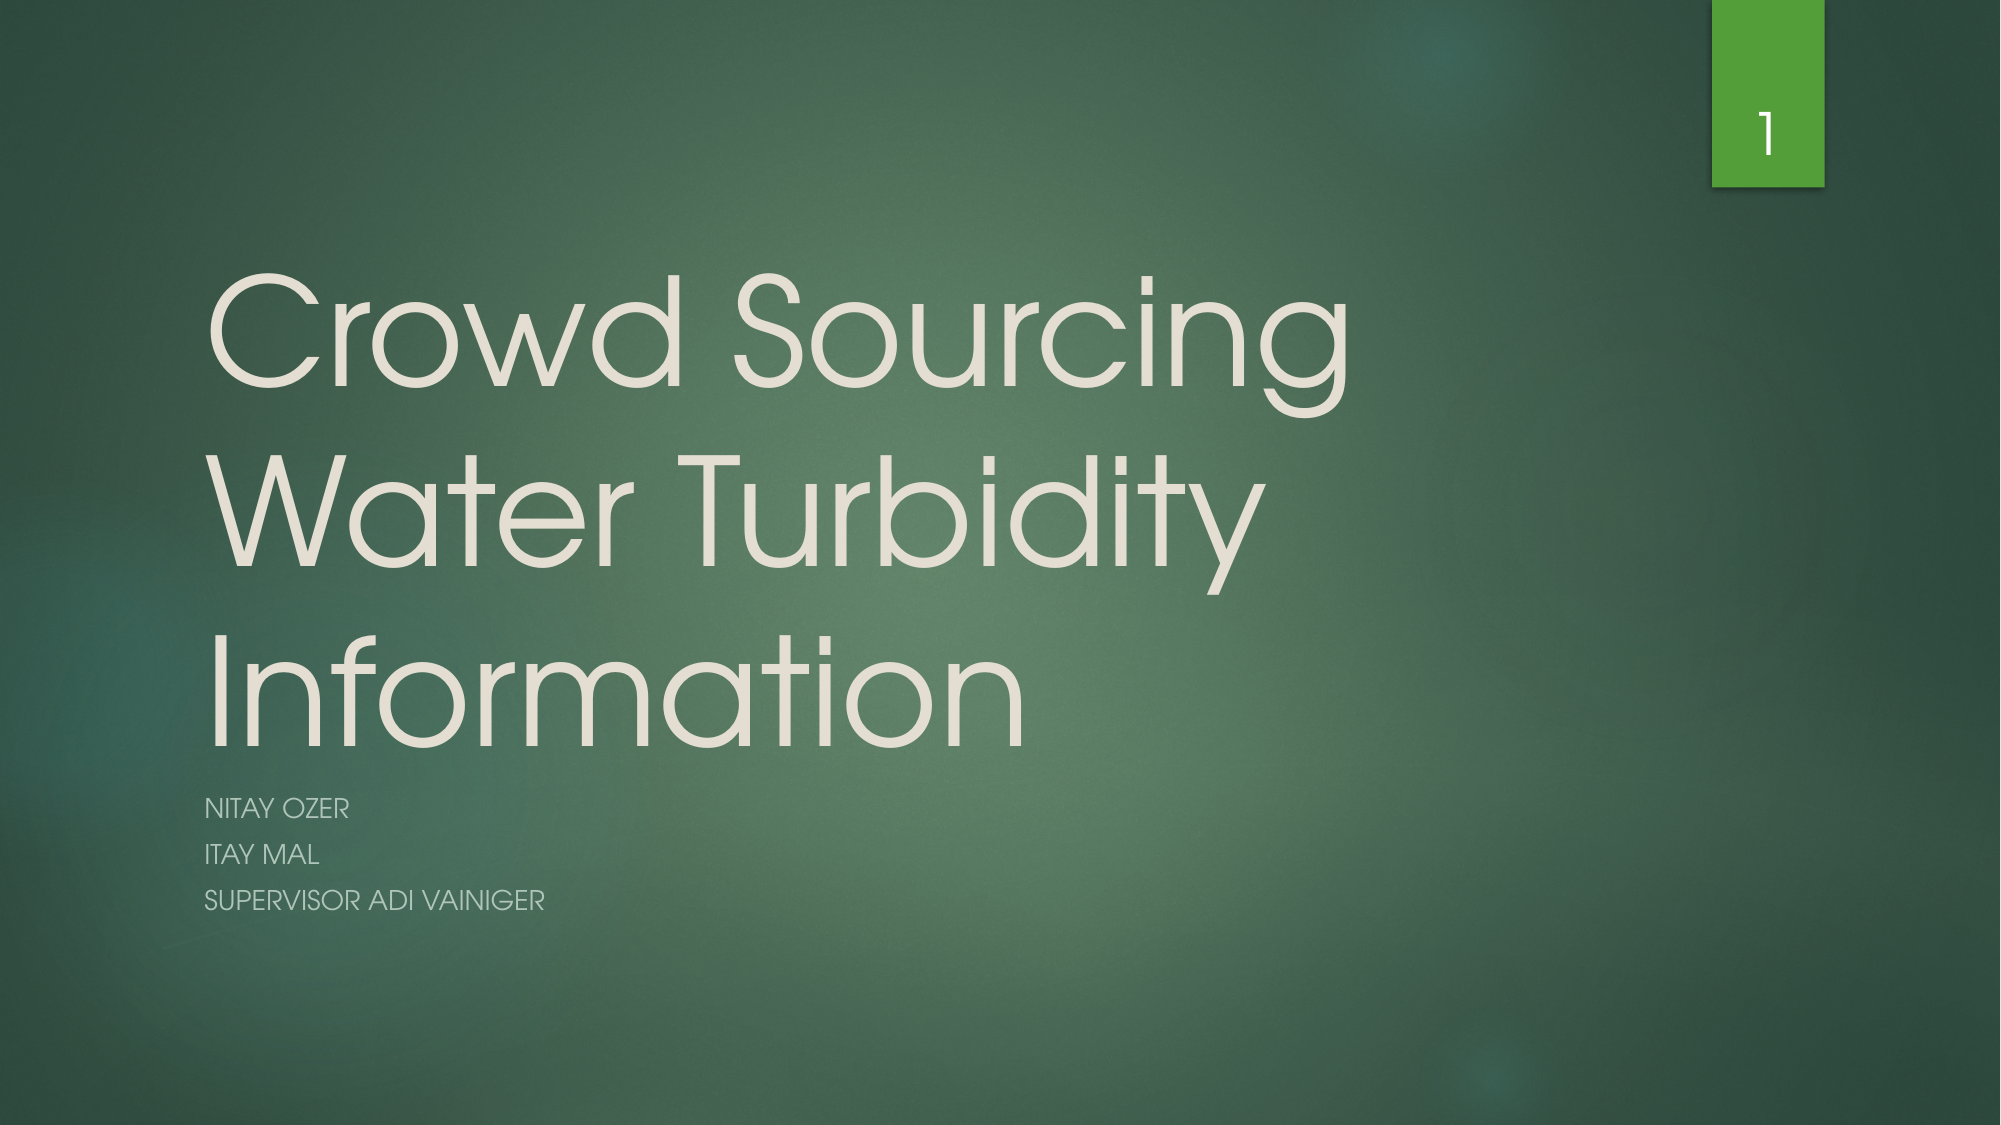

1
# Crowd Sourcing Water Turbidity Information
Nitay ozer
Itay mal
supervisor adi vainiger